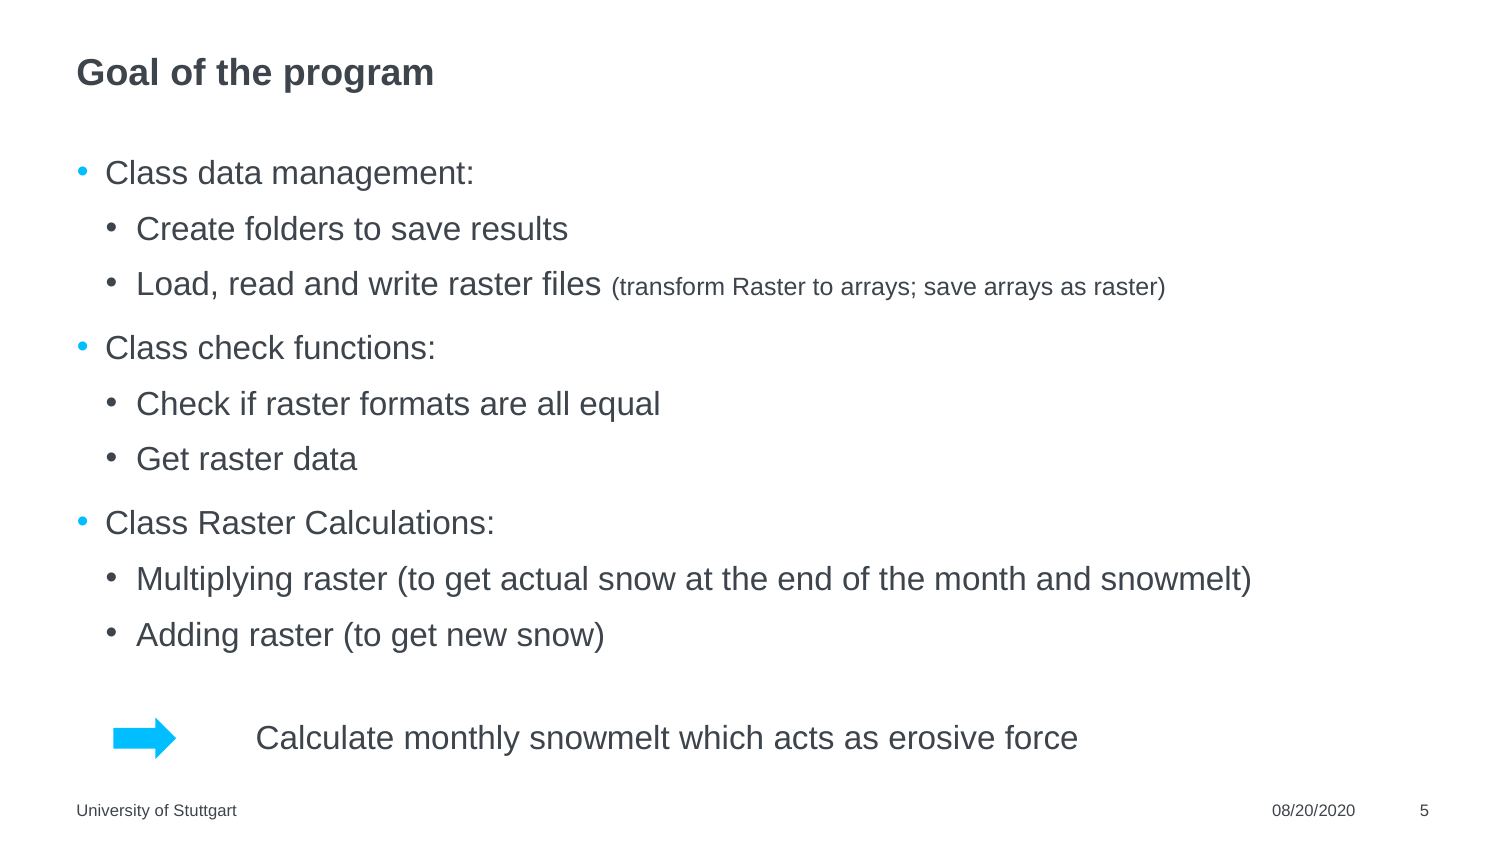

# Goal of the program
Class data management:
Create folders to save results
Load, read and write raster files (transform Raster to arrays; save arrays as raster)
Class check functions:
Check if raster formats are all equal
Get raster data
Class Raster Calculations:
Multiplying raster (to get actual snow at the end of the month and snowmelt)
Adding raster (to get new snow)
	Calculate monthly snowmelt which acts as erosive force

University of Stuttgart
08/20/2020
5